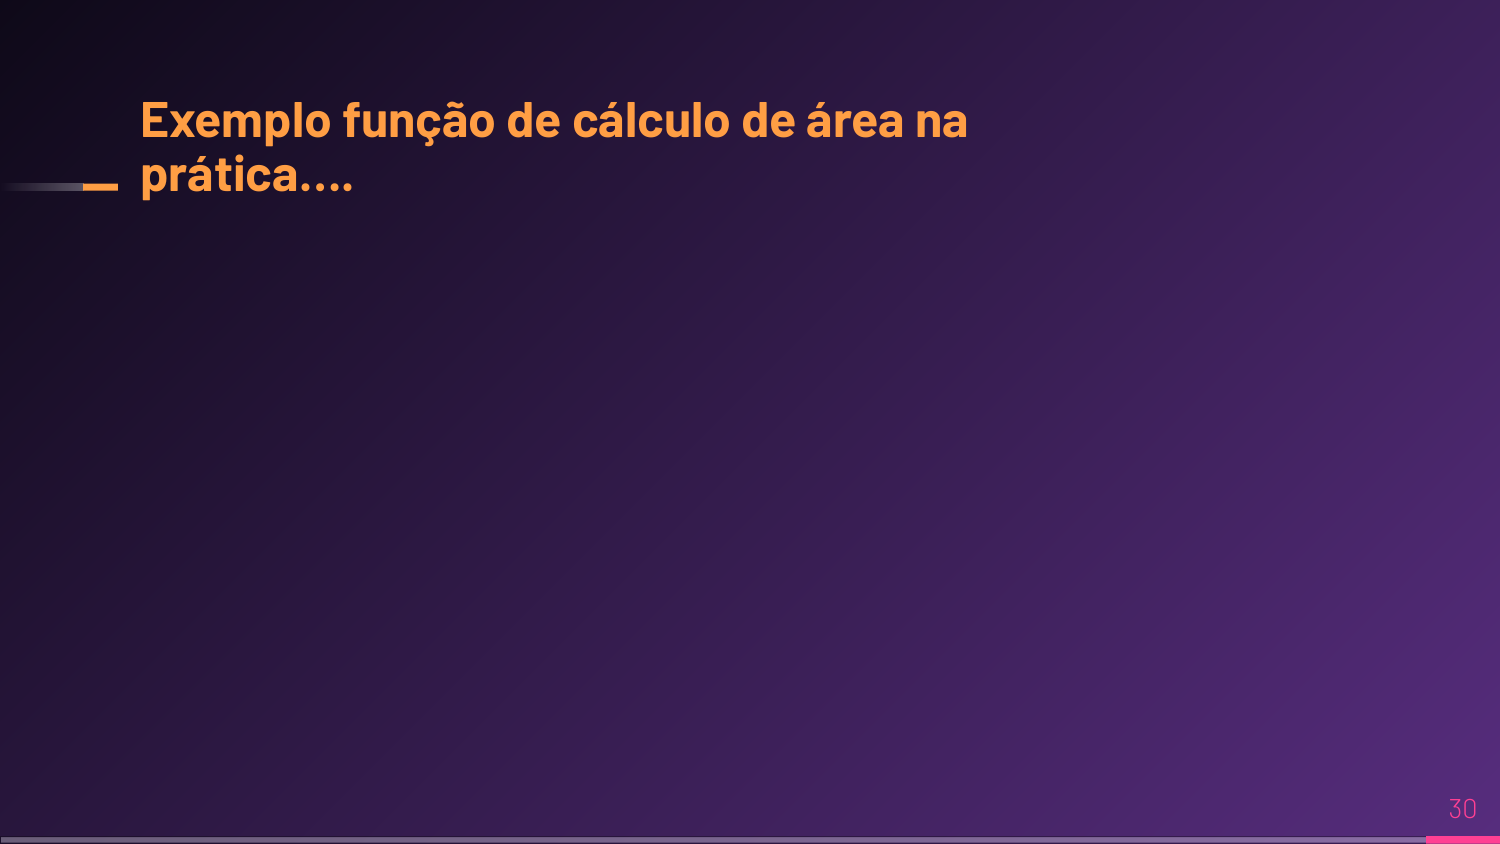

# Exemplo função de cálculo de área na prática….
30